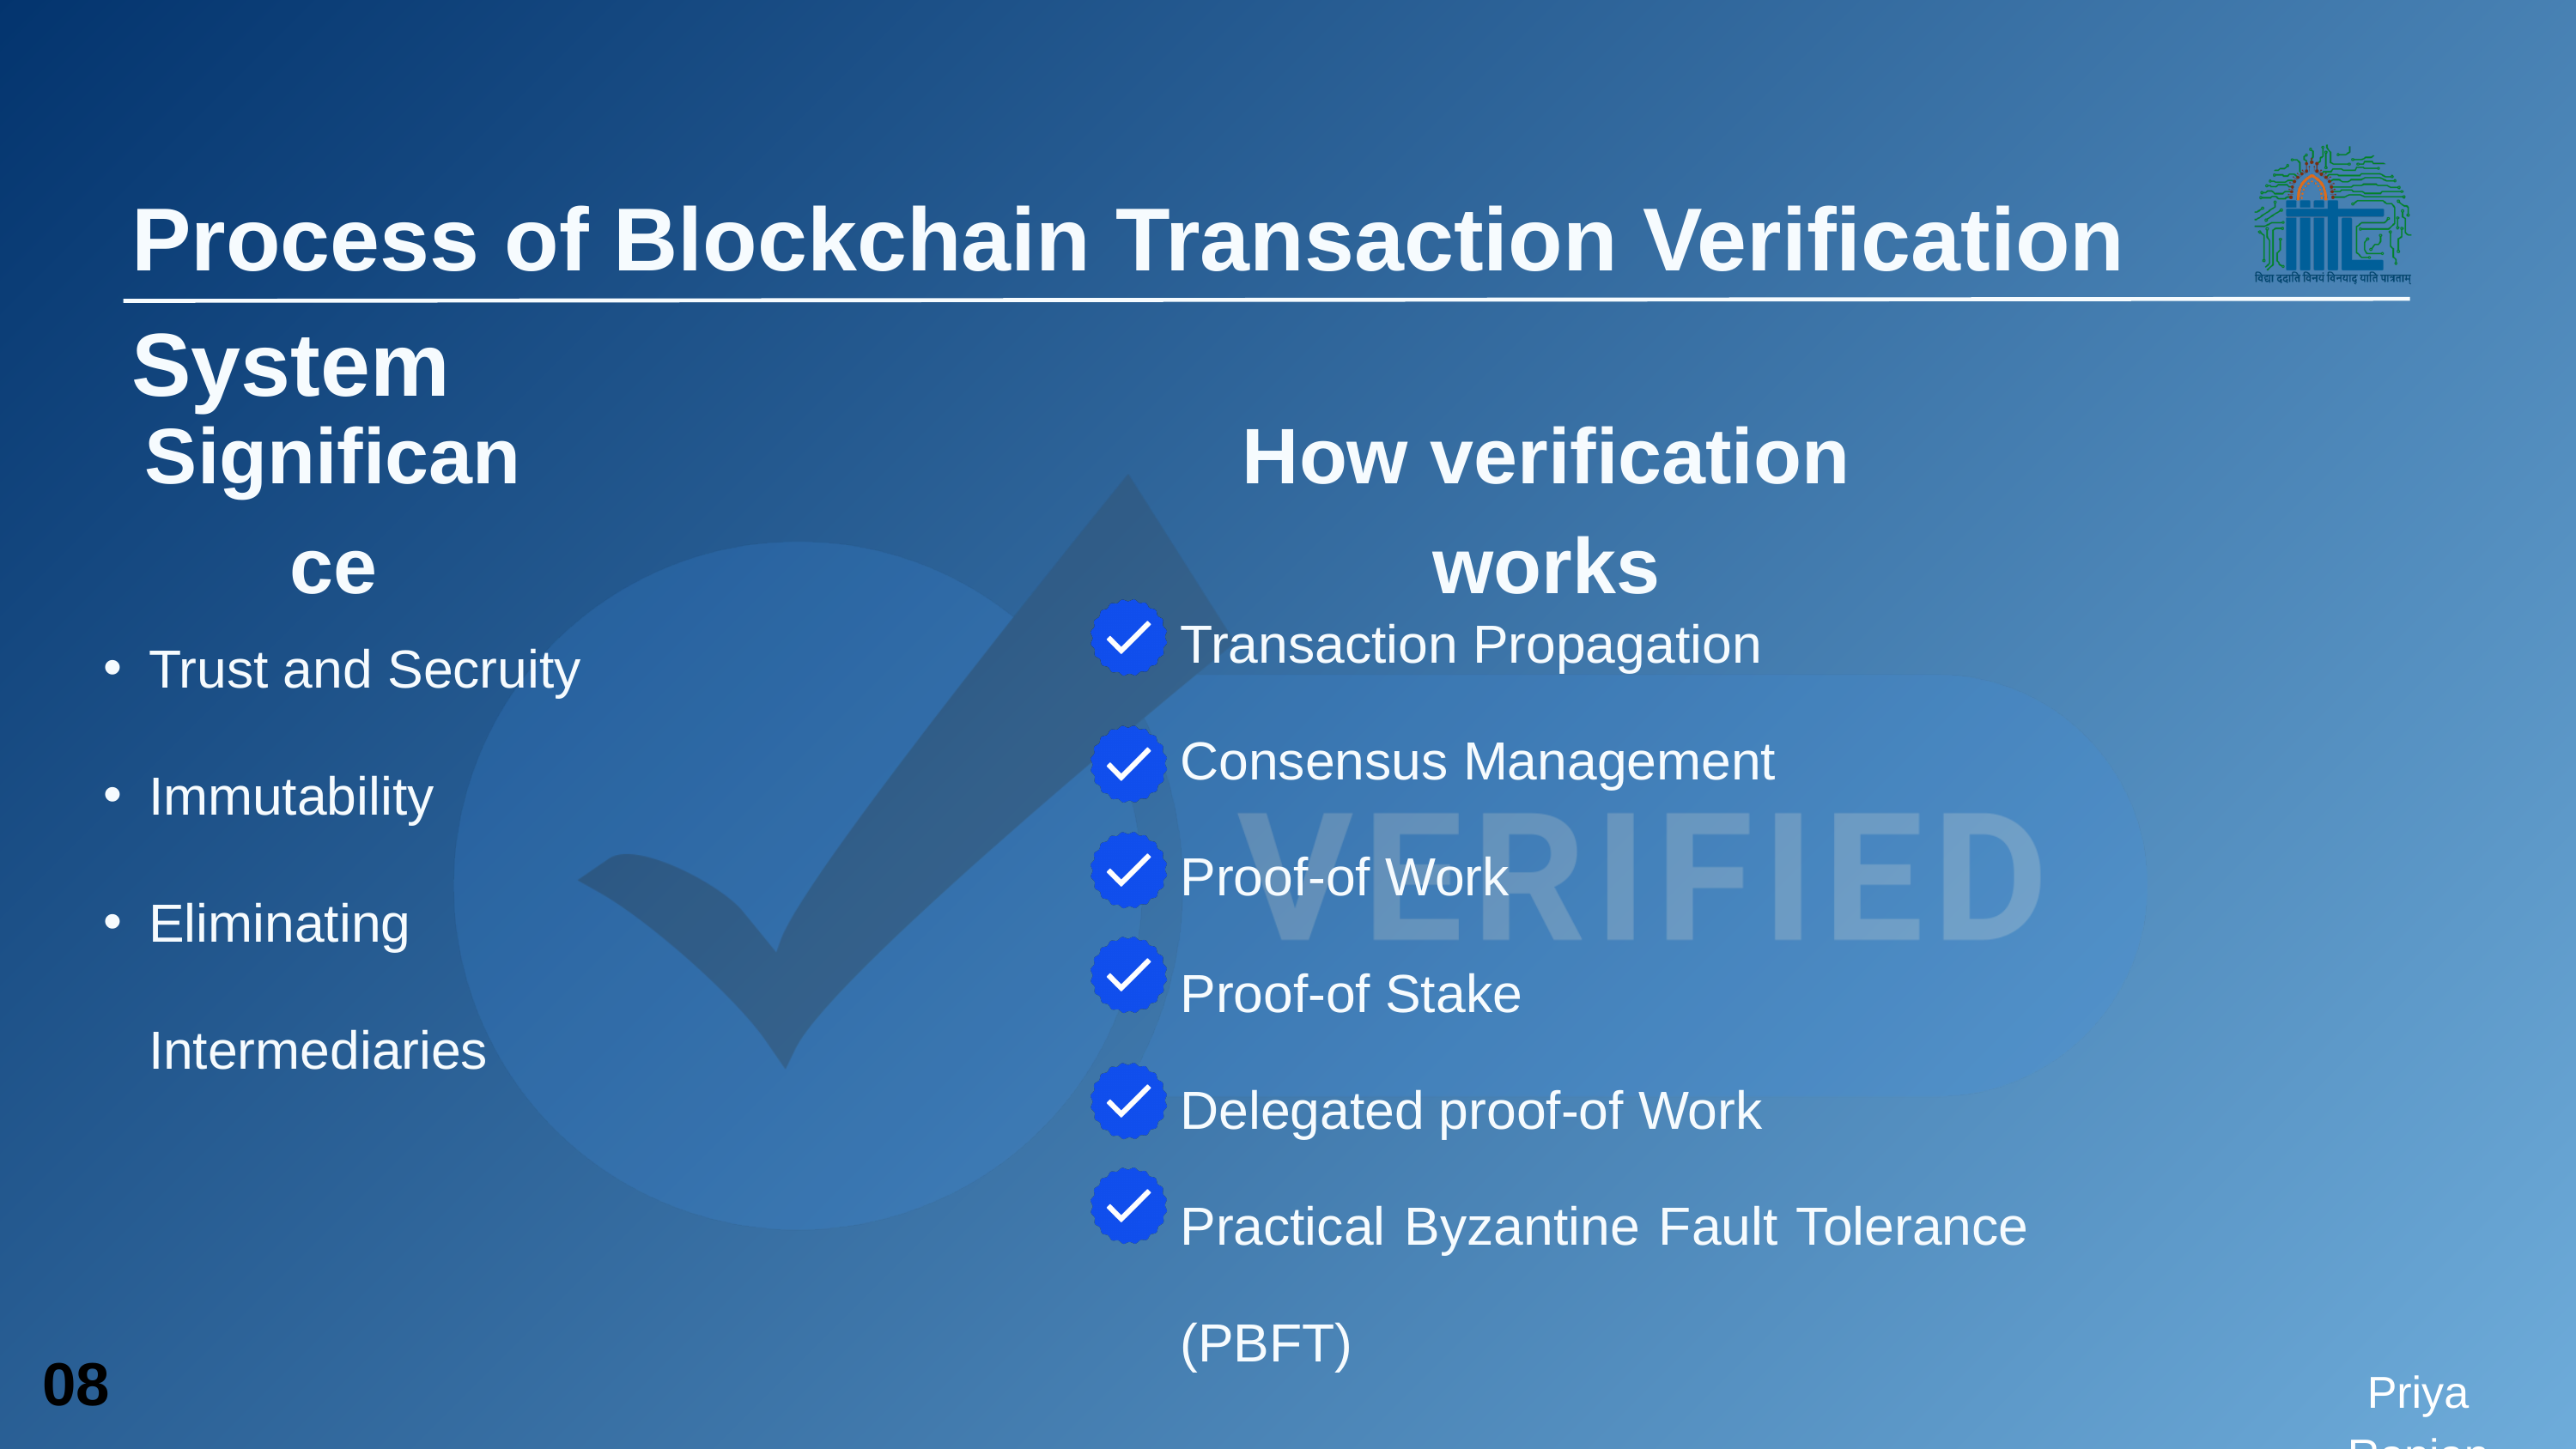

Process of Blockchain Transaction Verification System

Significance
How verification works

Transaction Propagation
Consensus Management
Proof-of Work
Proof-of Stake
Delegated proof-of Work
Practical Byzantine Fault Tolerance (PBFT)
Trust and Secruity
Immutability
Eliminating Intermediaries

08
Priya Ranjan